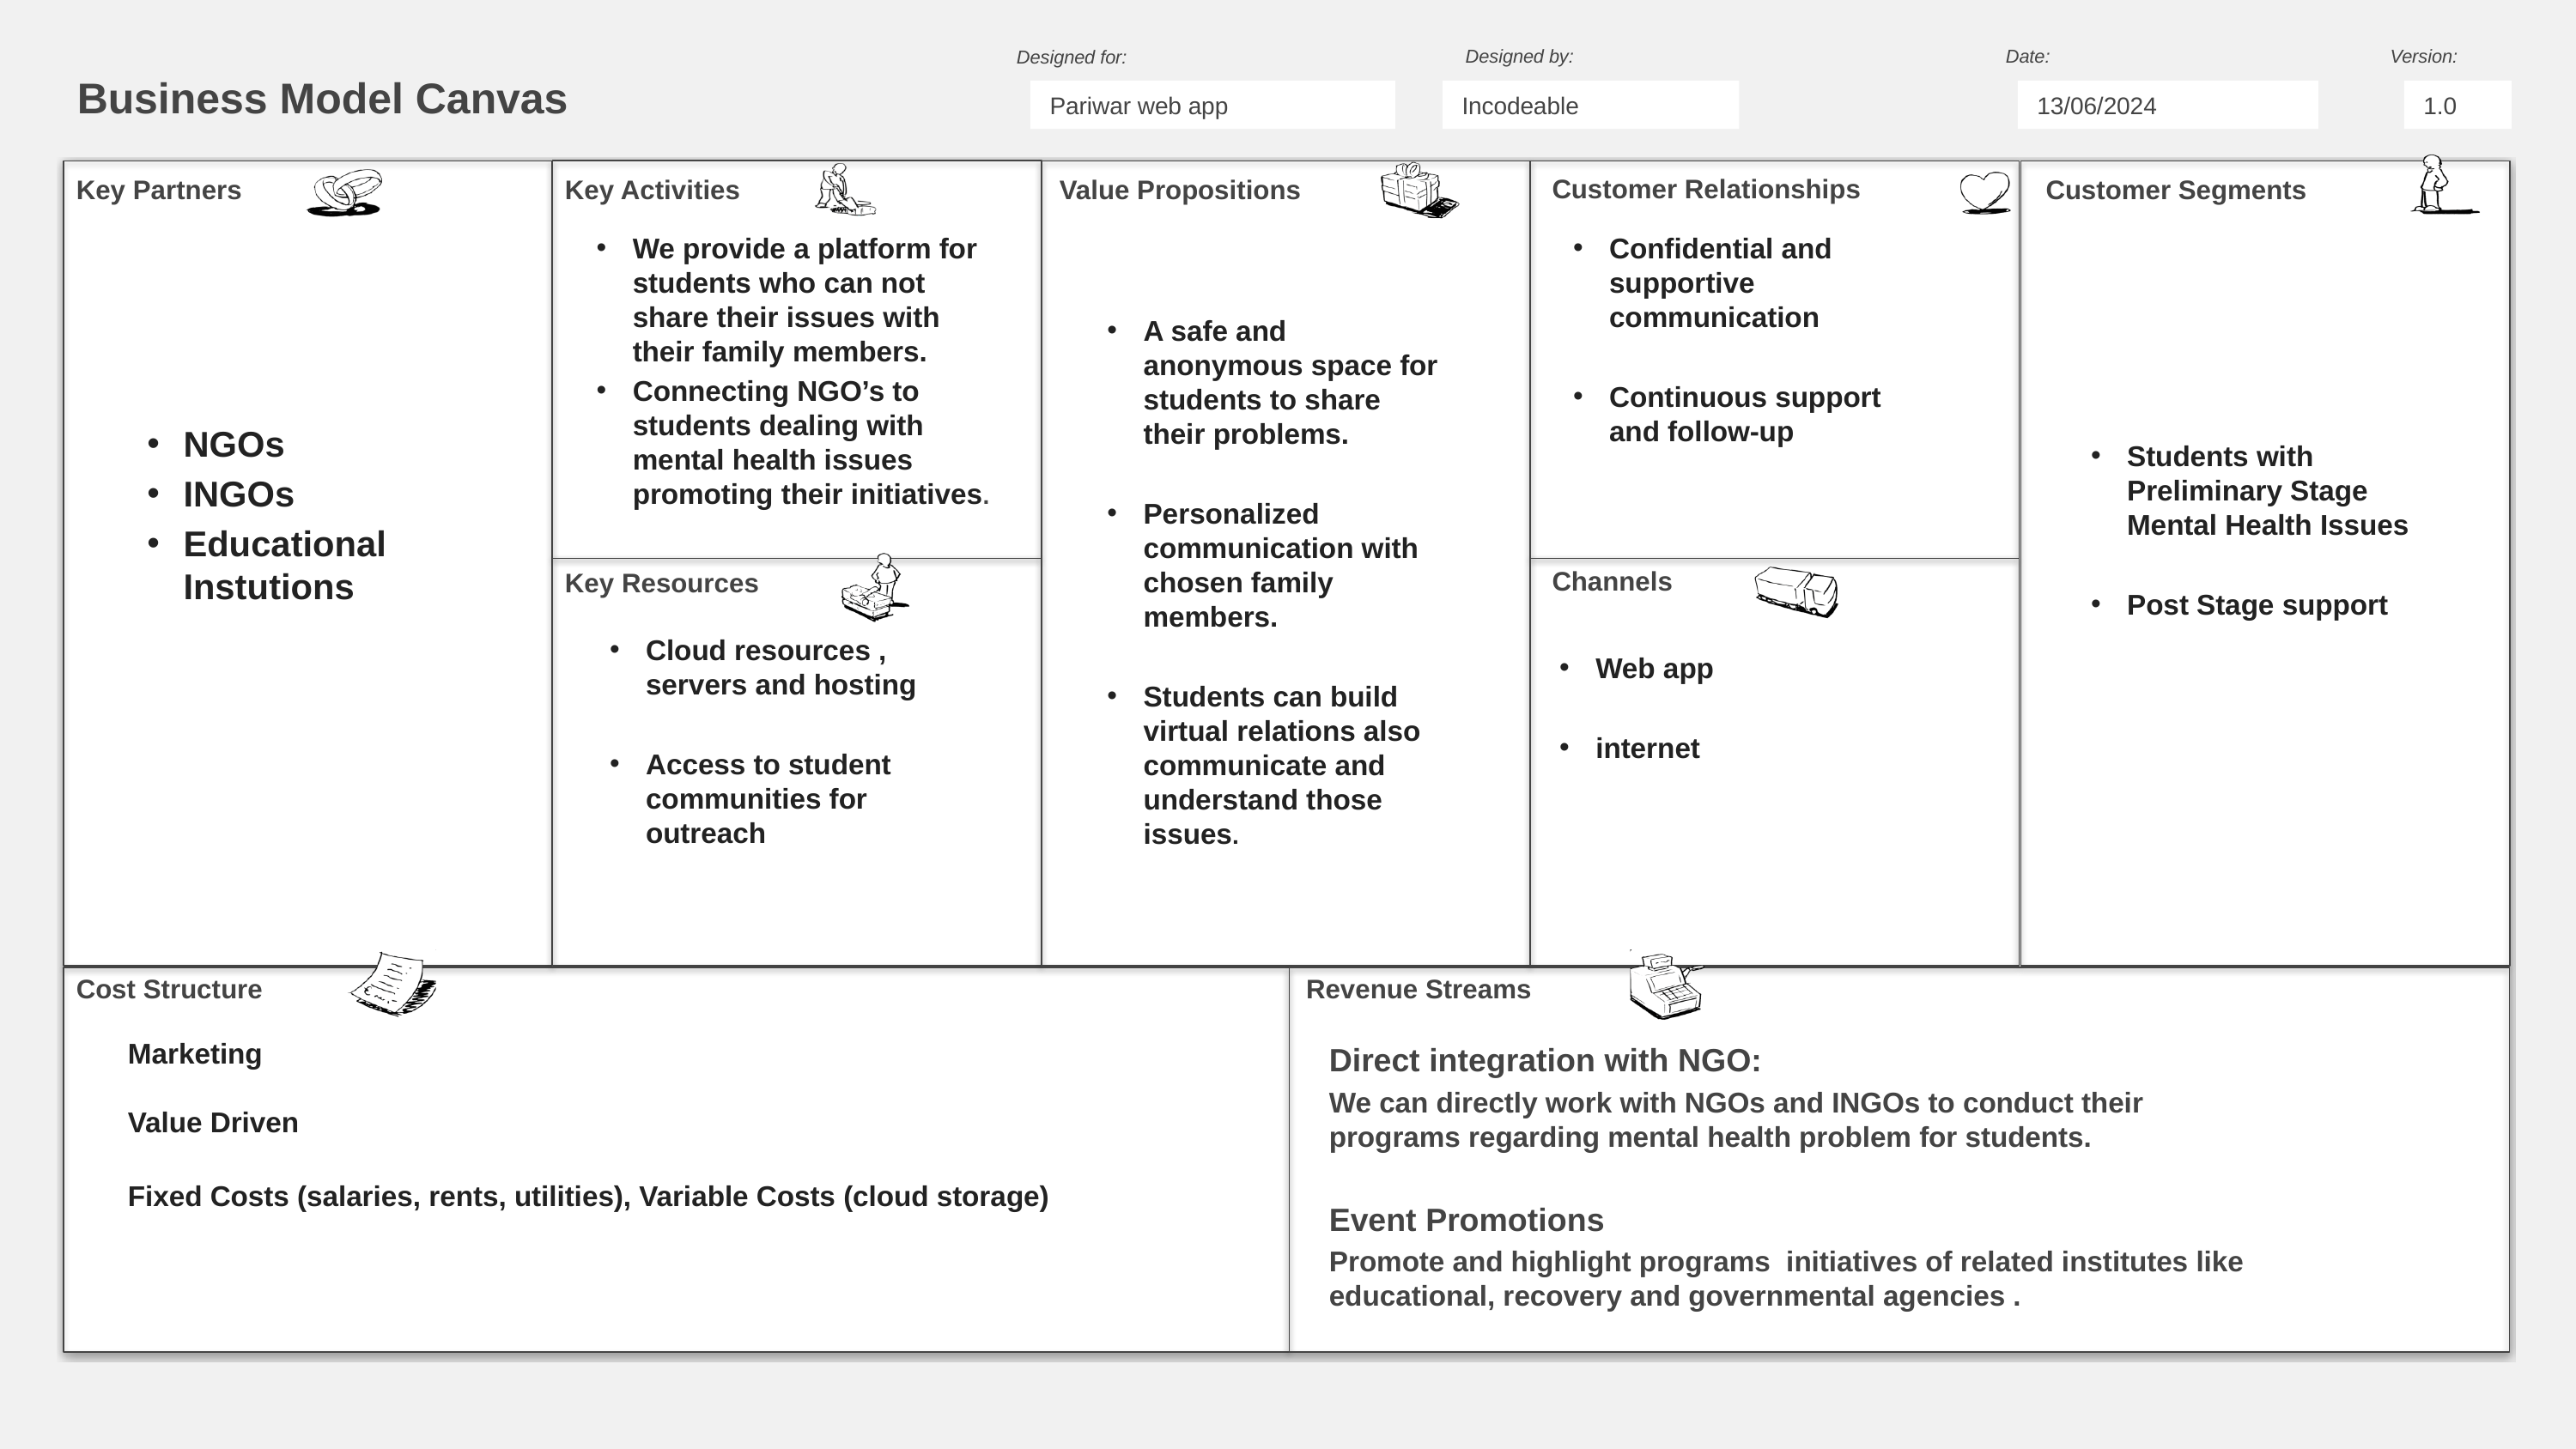

Pariwar web app
Incodeable
13/06/2024
1.0
We provide a platform for students who can not share their issues with their family members.
Connecting NGO’s to students dealing with mental health issues promoting their initiatives.

Confidential and supportive communication

Continuous support and follow-up

A safe and anonymous space for students to share their problems.

Personalized communication with chosen family members.

Students can build virtual relations also communicate and understand those issues.
NGOs
INGOs
Educational Instutions
Students with Preliminary Stage Mental Health Issues

Post Stage support
Cloud resources , servers and hosting

Access to student communities for outreach
Web app

internet
Marketing
Value Driven

Fixed Costs (salaries, rents, utilities), Variable Costs (cloud storage)
Direct integration with NGO:
We can directly work with NGOs and INGOs to conduct their programs regarding mental health problem for students.

Event Promotions
Promote and highlight programs  initiatives of related institutes like educational, recovery and governmental agencies .